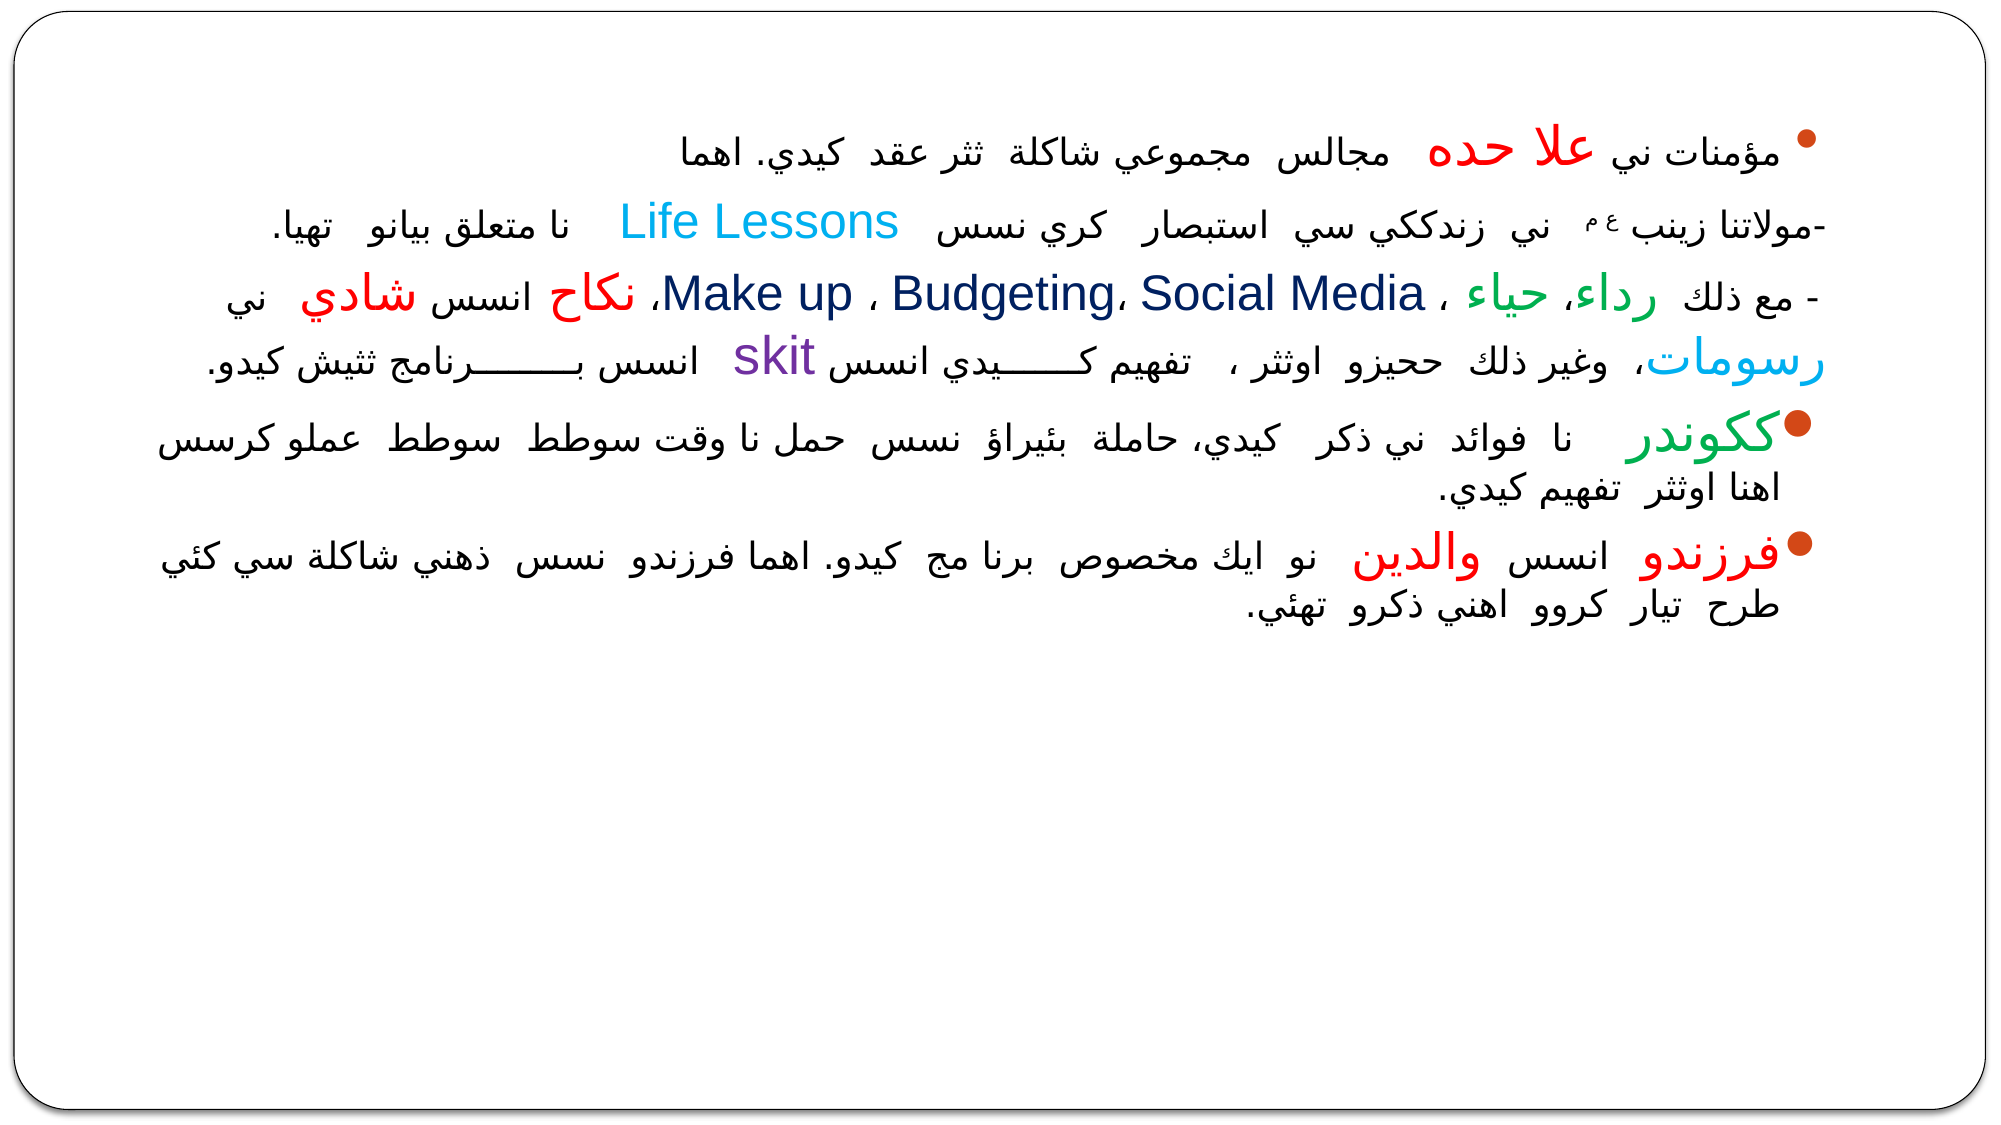

مؤمنات ني علا حده  مجالس  مجموعي شاكلة  ثثر عقد  كيدي. اهما
	-مولاتنا زينب ع م    ني  زندككي سي  استبصار   كري نسس   Life Lessons   نا متعلق بيانو   تهيا.
	 - مع ذلك  رداء، حياء ، Make up ، Budgeting، Social Media، نكاح انسس شادي  ني رسومات،  وغير ذلك  ححيزو  اوثثر ،   تفهيم كـــــــيدي انسس skit  انسس بـــــــــرنامج ثثيش كيدو.
ككوندر   نا  فوائد  ني ذكر   كيدي، حاملة  بئيراؤ  نسس  حمل نا وقت سوطط  سوطط  عملو كرسس اهنا اوثثر  تفهيم كيدي.
فرزندو  انسس  والدين  نو  ايك مخصوص  برنا مج  كيدو. اهما فرزندو  نسس  ذهني شاكلة سي كئي  طرح  تيار  كروو  اهني ذكرو  تهئي.